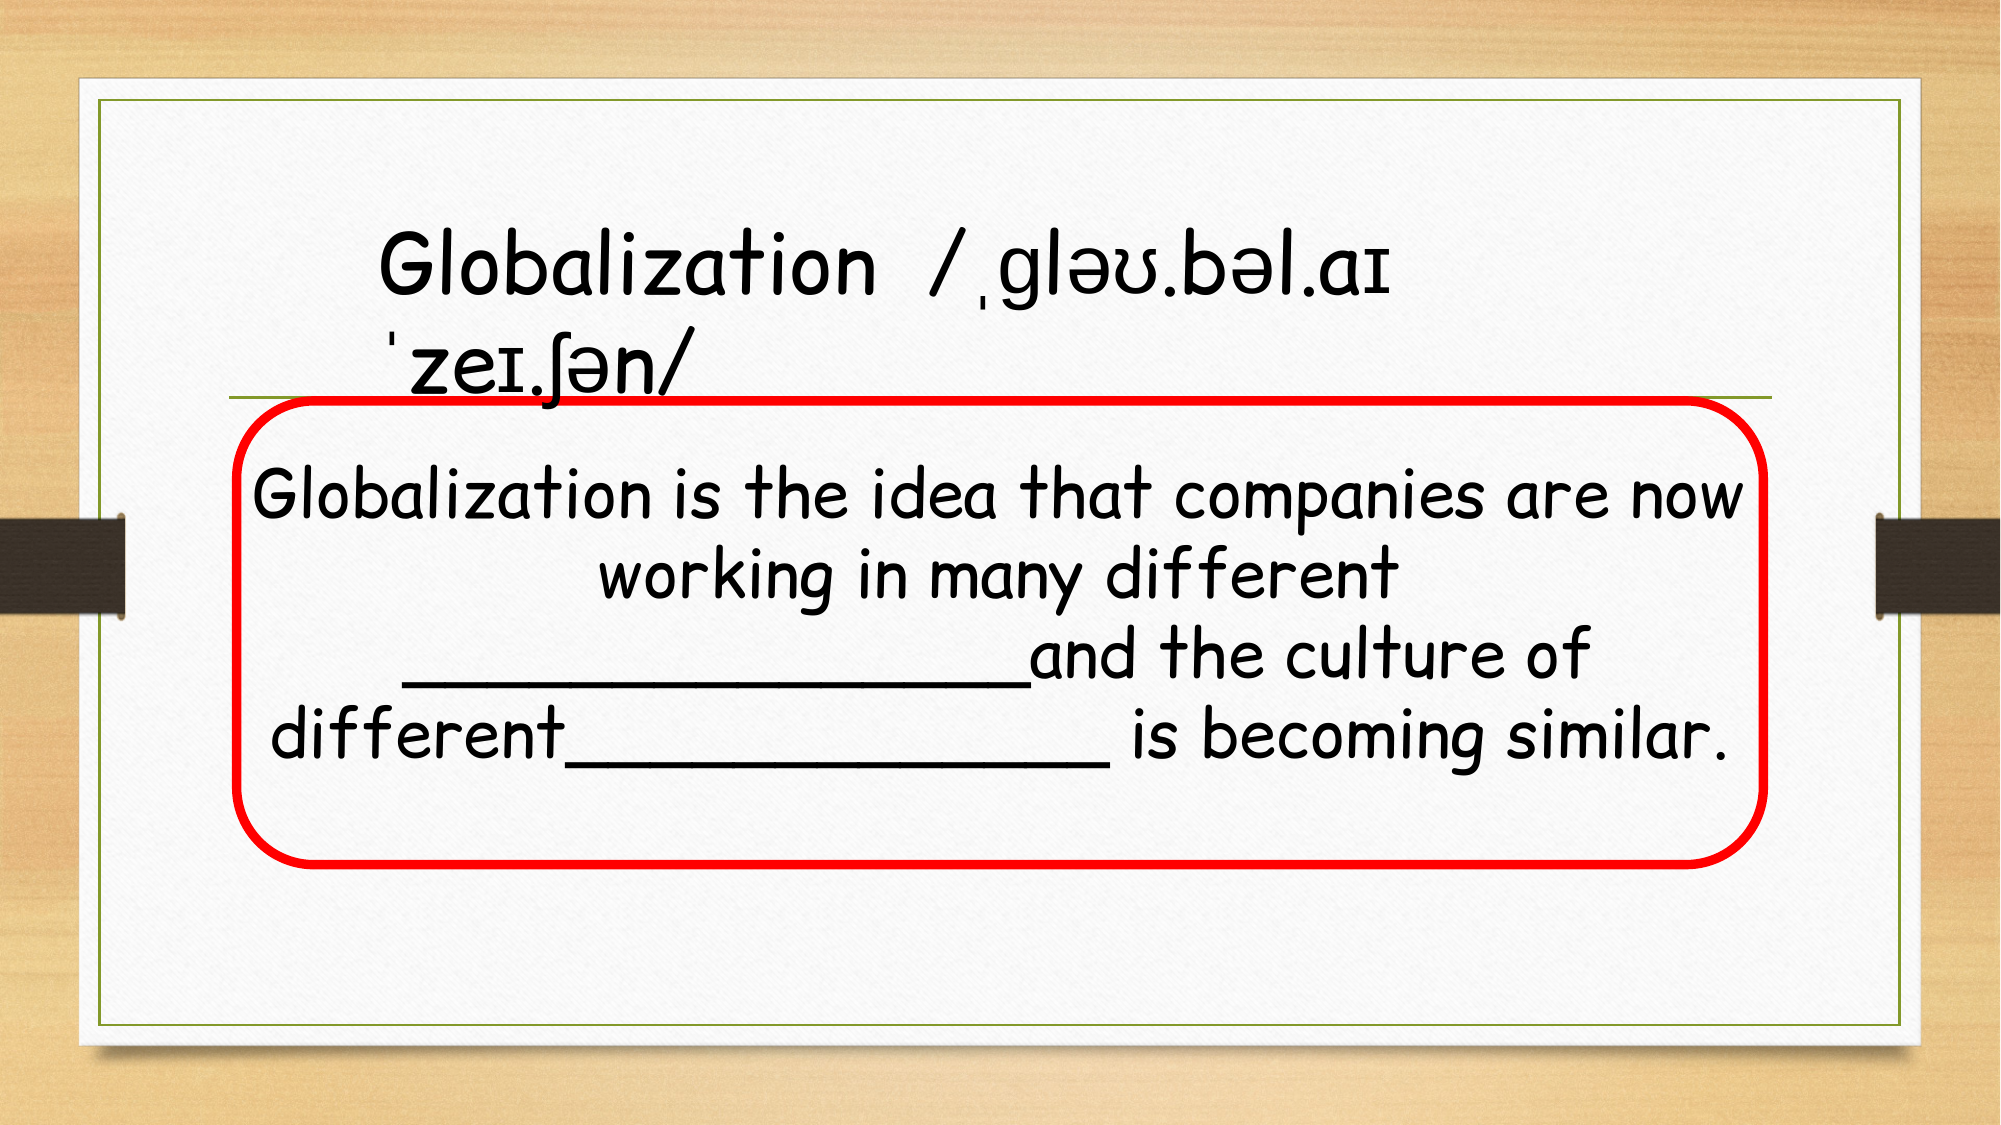

Globalization  /ˌɡləʊ.bəl.aɪˈzeɪ.ʃən/

Globalization is the idea that companies are now working in many different _______________and the culture of different_____________ is becoming similar.